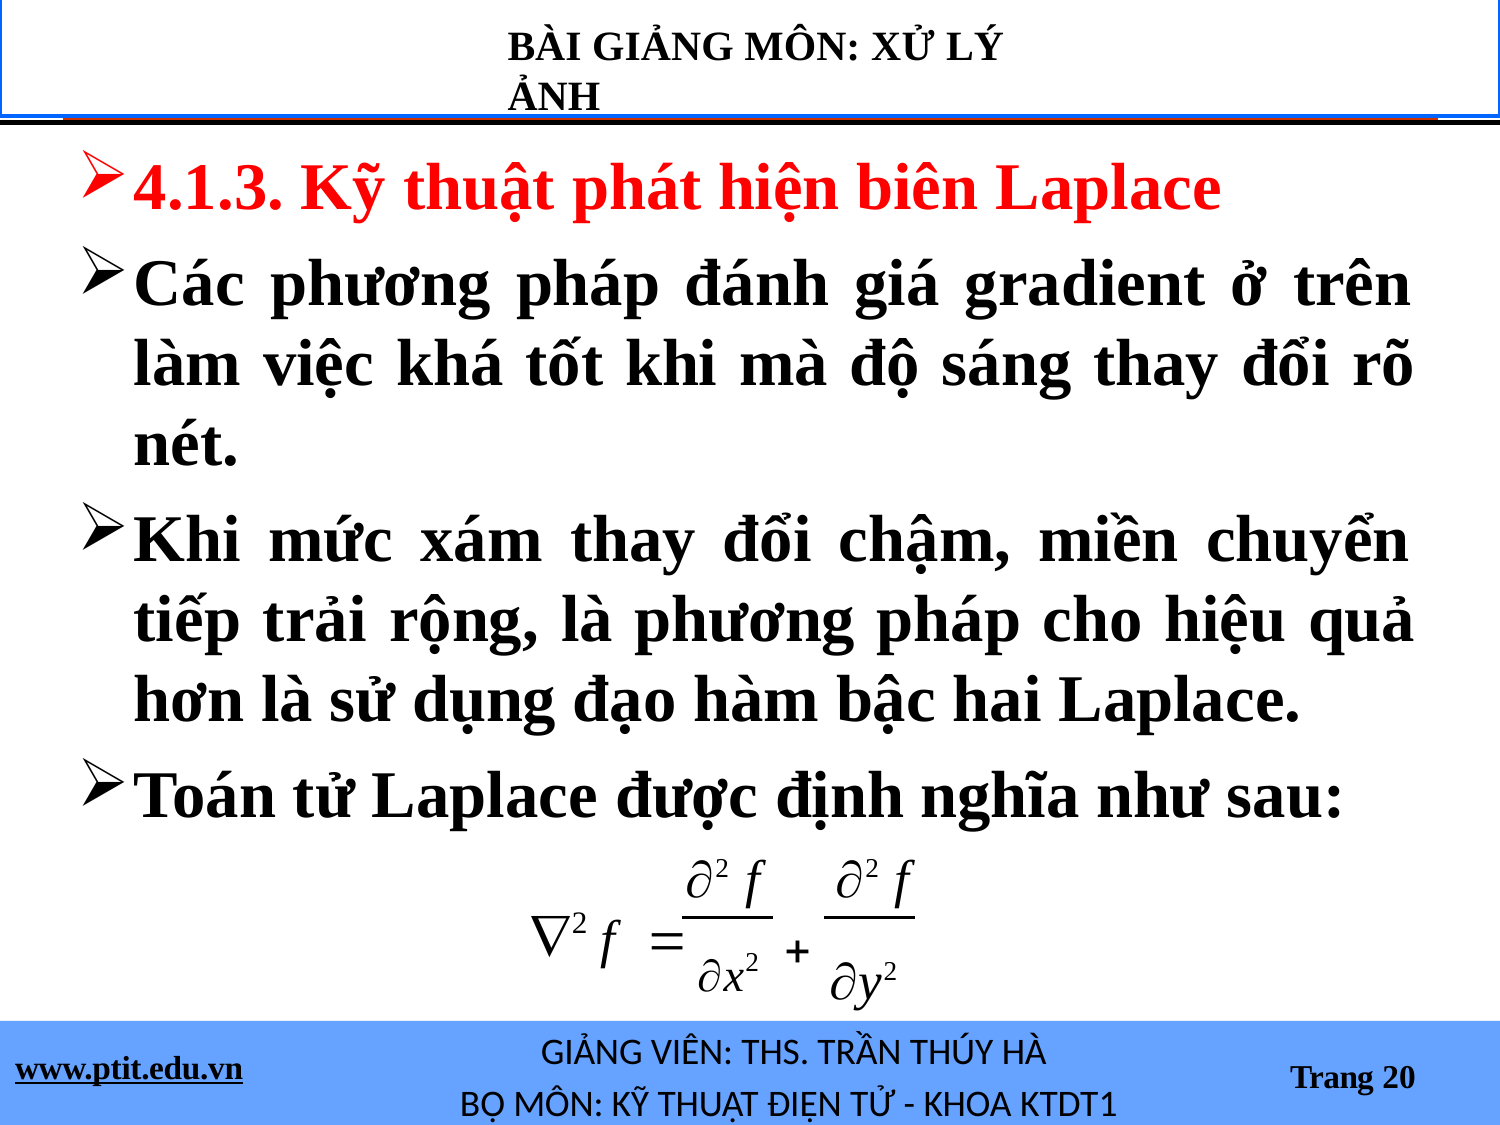

BÀI GIẢNG MÔN: XỬ LÝ ẢNH
4.1.3. Kỹ thuật phát hiện biên Laplace
Các phương pháp đánh giá gradient ở trên  làm việc khá tốt khi mà độ sáng thay đổi rõ  nét.
Khi mức xám thay đổi chậm, miền chuyển  tiếp trải rộng, là phương pháp cho hiệu quả  hơn là sử dụng đạo hàm bậc hai Laplace.
Toán tử Laplace được định nghĩa như sau:
∂2 f	∂2 f
∇2
f	=	∂x2
+ ∂y2

GIẢNG VIÊN: THS. TRẦN THÚY HÀ
BỘ MÔN: KỸ THUẬT ĐIỆN TỬ - KHOA KTDT1
www.ptit.edu.vn
Trang 20